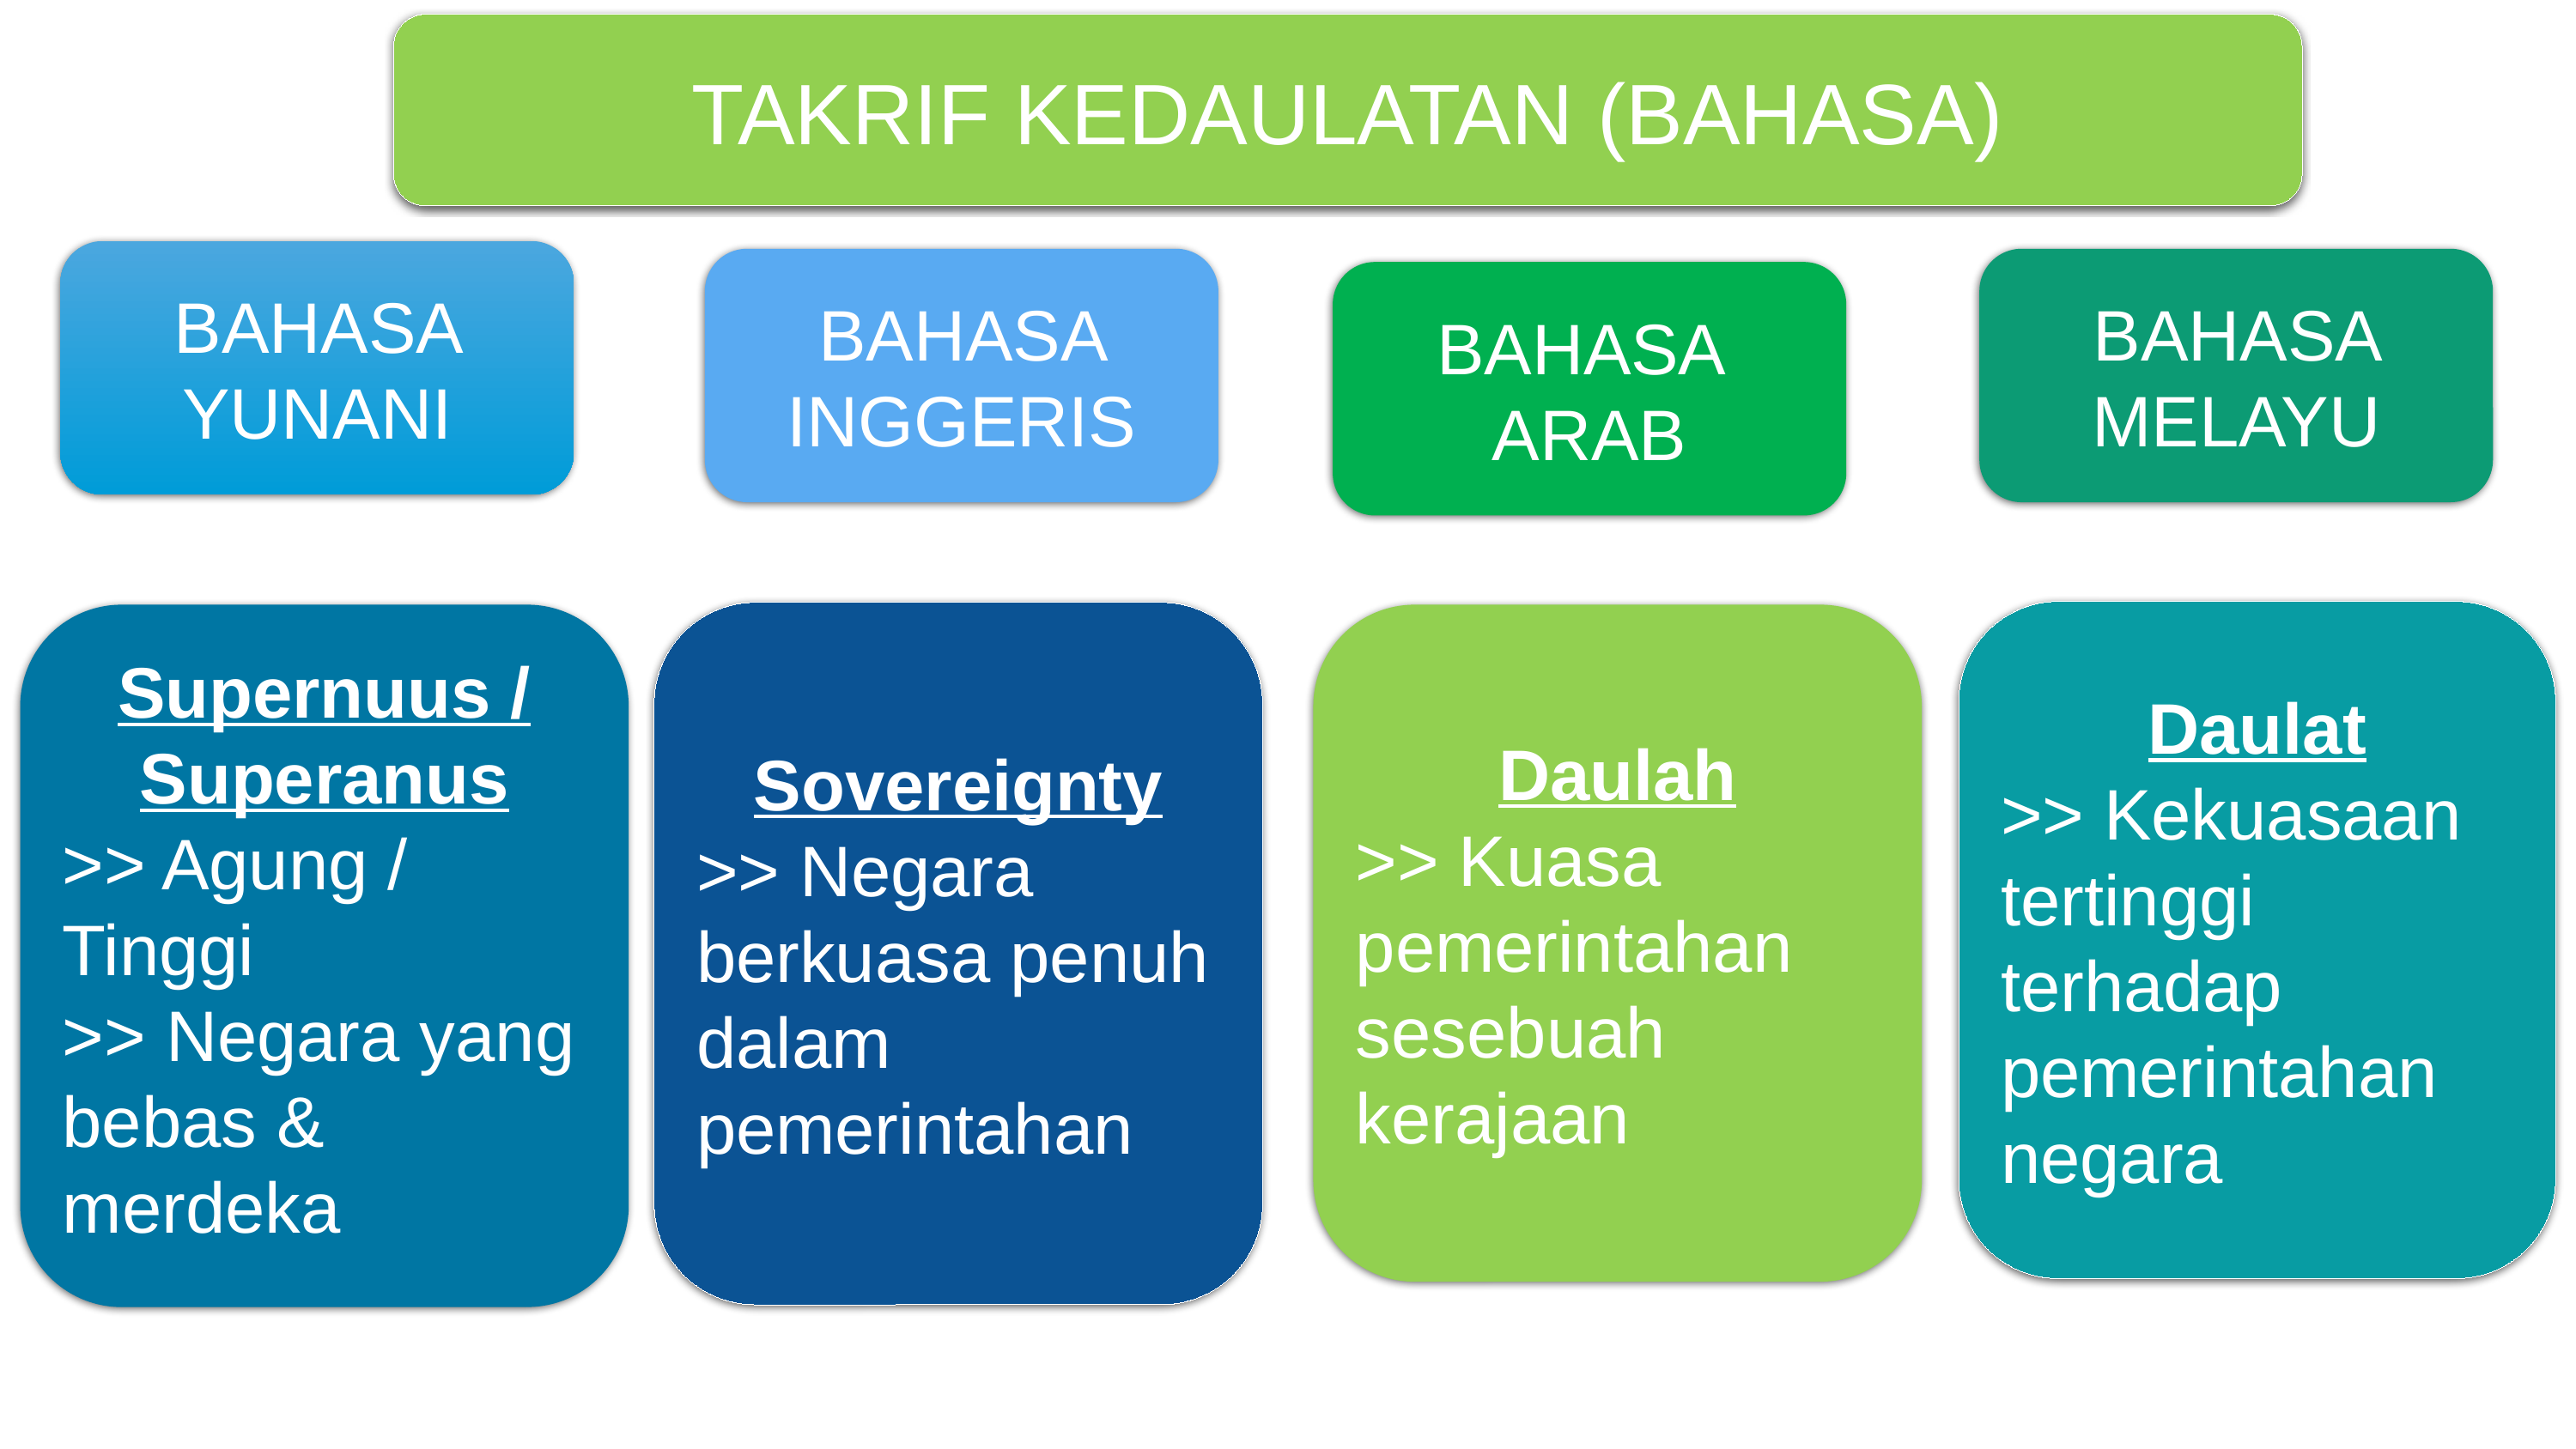

TAKRIF KEDAULATAN (BAHASA)
BAHASA YUNANI
BAHASA INGGERIS
BAHASA MELAYU
BAHASA  ARAB
Daulat
>> Kekuasaan tertinggi terhadap pemerintahan negara
Sovereignty
>> Negara berkuasa penuh dalam pemerintahan

Supernuus / Superanus
>> Agung / Tinggi
>> Negara yang bebas & merdeka

Daulah
>> Kuasa pemerintahan sesebuah kerajaan